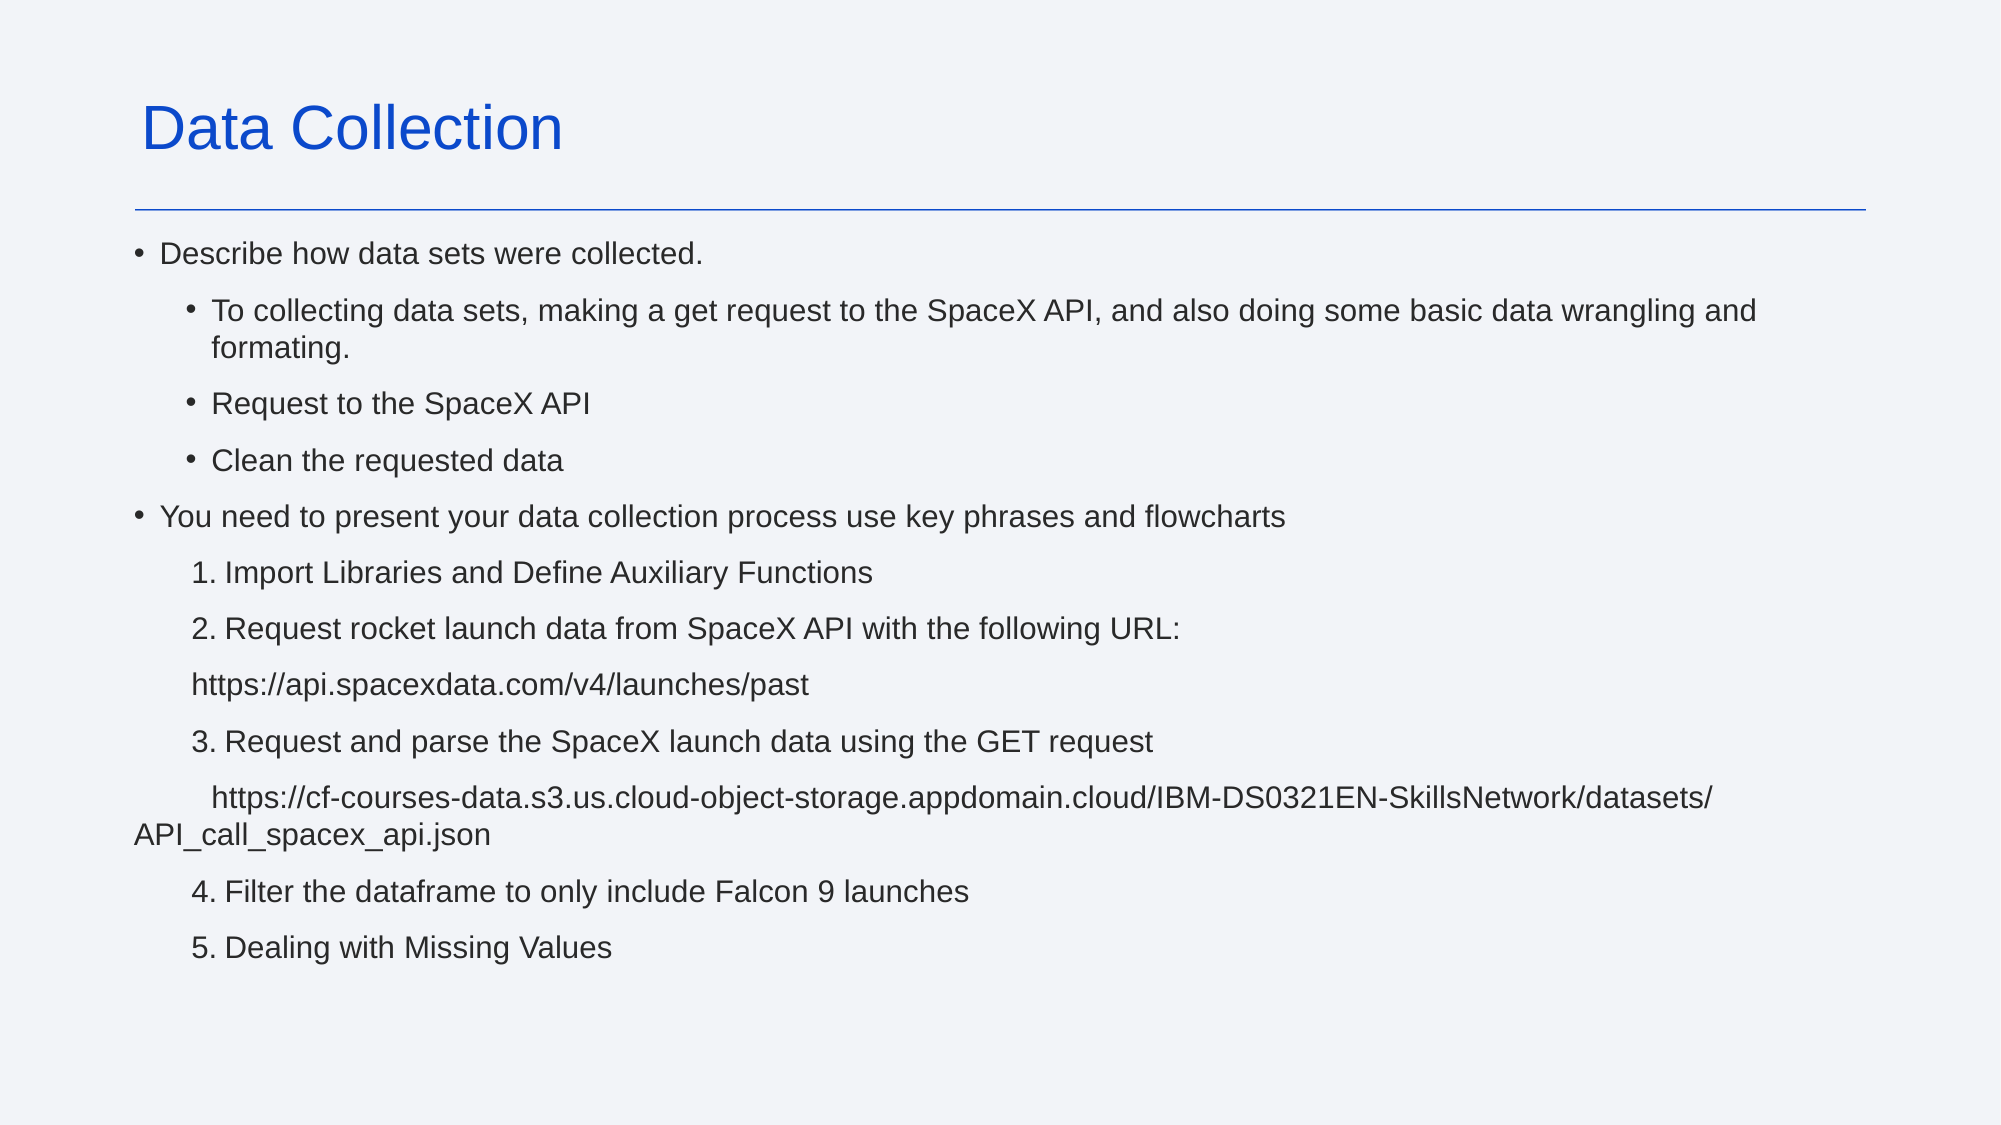

Data Collection
Describe how data sets were collected.
To collecting data sets, making a get request to the SpaceX API, and also doing some basic data wrangling and formating.
Request to the SpaceX API
Clean the requested data
You need to present your data collection process use key phrases and flowcharts
Import Libraries and Define Auxiliary Functions
Request rocket launch data from SpaceX API with the following URL:
https://api.spacexdata.com/v4/launches/past
Request and parse the SpaceX launch data using the GET request
https://cf-courses-data.s3.us.cloud-object-storage.appdomain.cloud/IBM-DS0321EN-SkillsNetwork/datasets/API_call_spacex_api.json
Filter the dataframe to only include Falcon 9 launches
Dealing with Missing Values
7